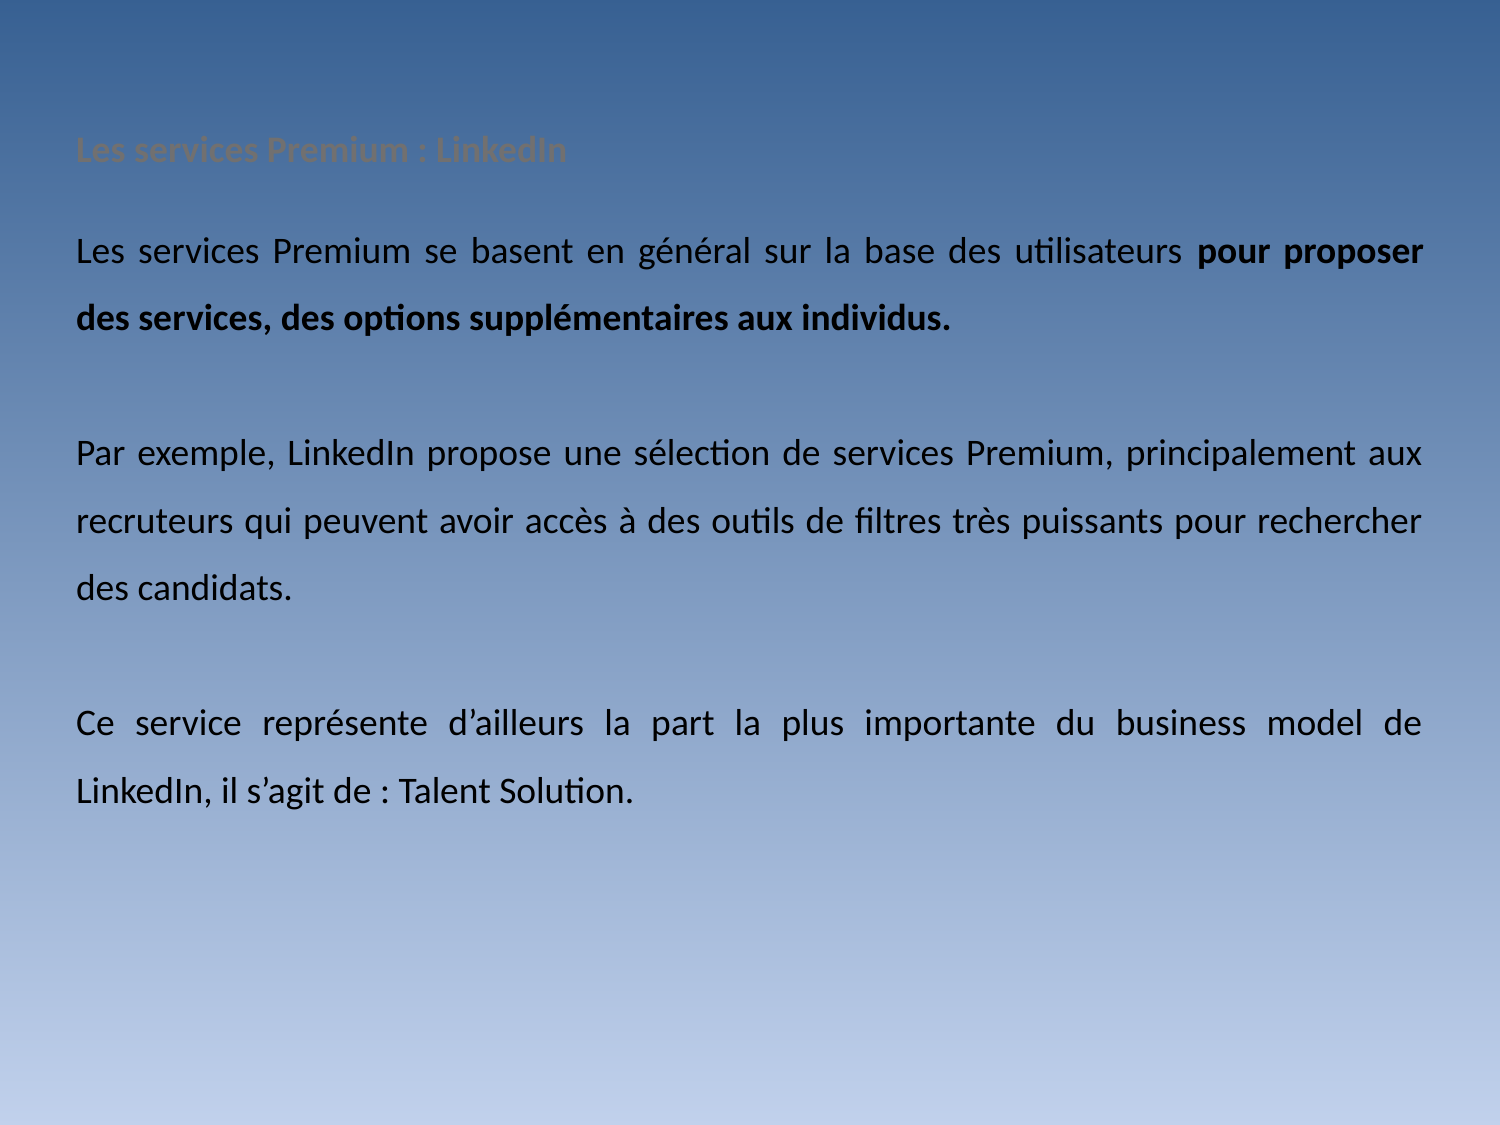

Les services Premium : LinkedIn

Les services Premium se basent en général sur la base des utilisateurs pour proposer des services, des options supplémentaires aux individus.

Par exemple, LinkedIn propose une sélection de services Premium, principalement aux recruteurs qui peuvent avoir accès à des outils de filtres très puissants pour rechercher des candidats.

Ce service représente d’ailleurs la part la plus importante du business model de LinkedIn, il s’agit de : Talent Solution.